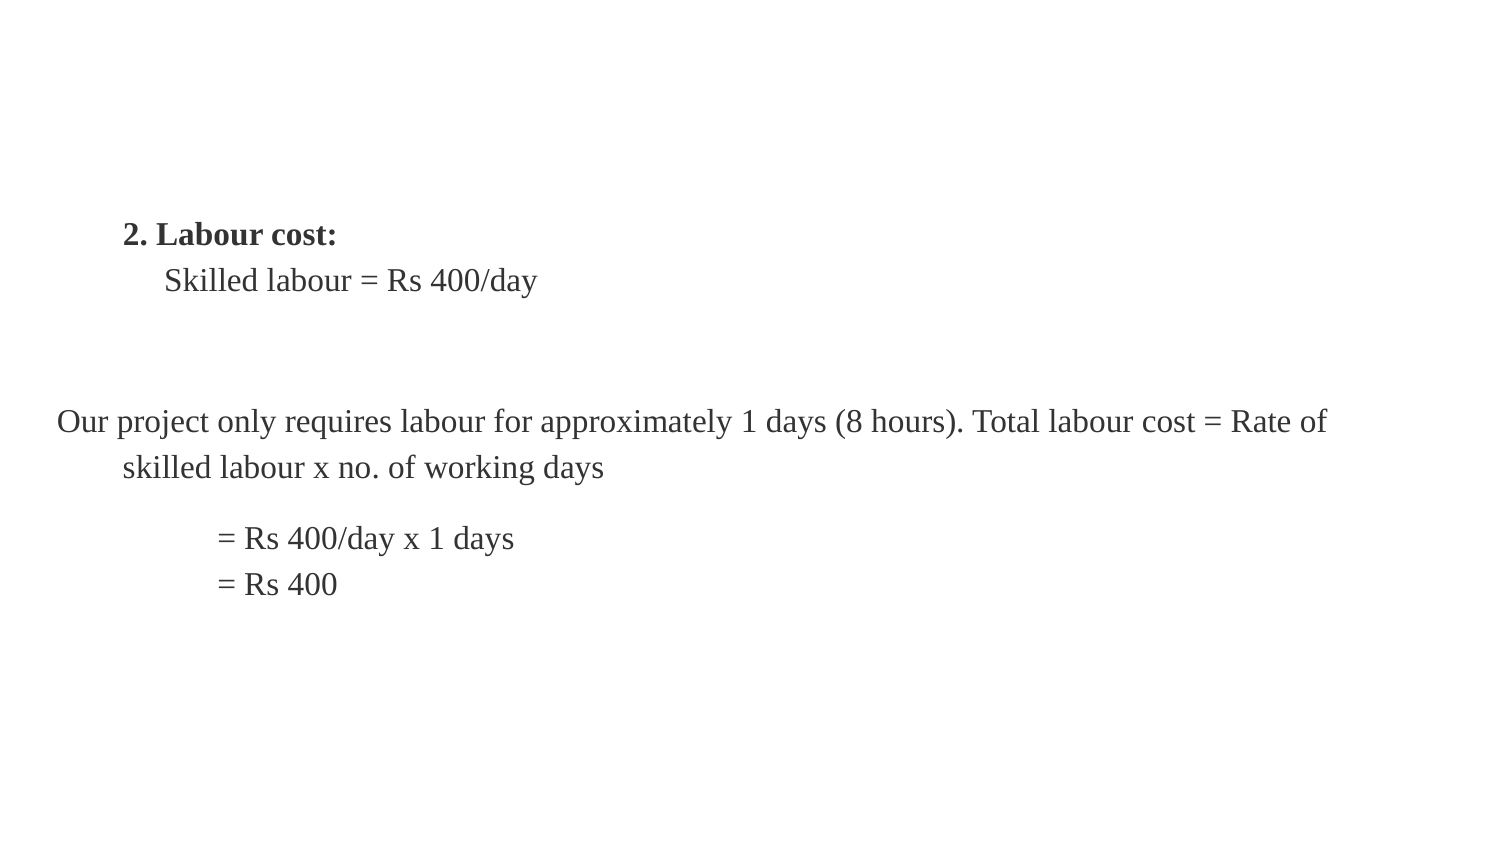

2. Labour cost:
             Skilled labour = Rs 400/day

Our project only requires labour for approximately 1 days (8 hours). Total labour cost = Rate of                      skilled labour x no. of working days
= Rs 400/day x 1 days
= Rs 400